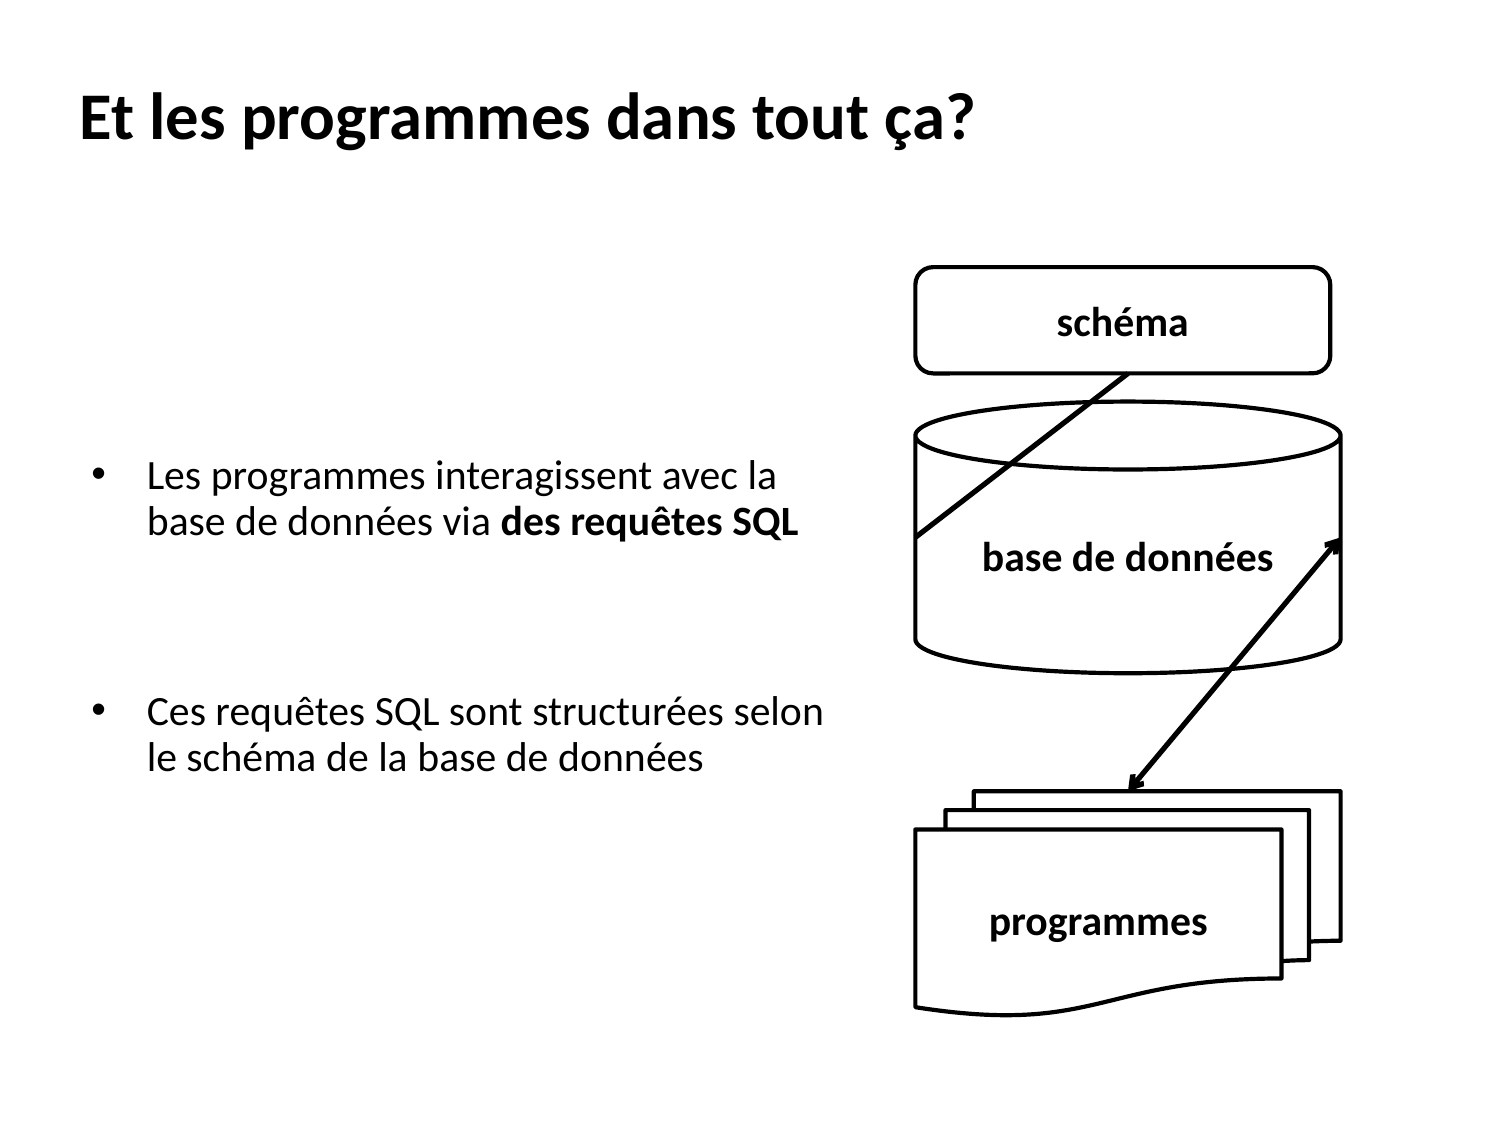

Et les programmes dans tout ça?
schéma
base de données
Les programmes interagissent avec la base de données via des requêtes SQL

Ces requêtes SQL sont structurées selon le schéma de la base de données
programmes